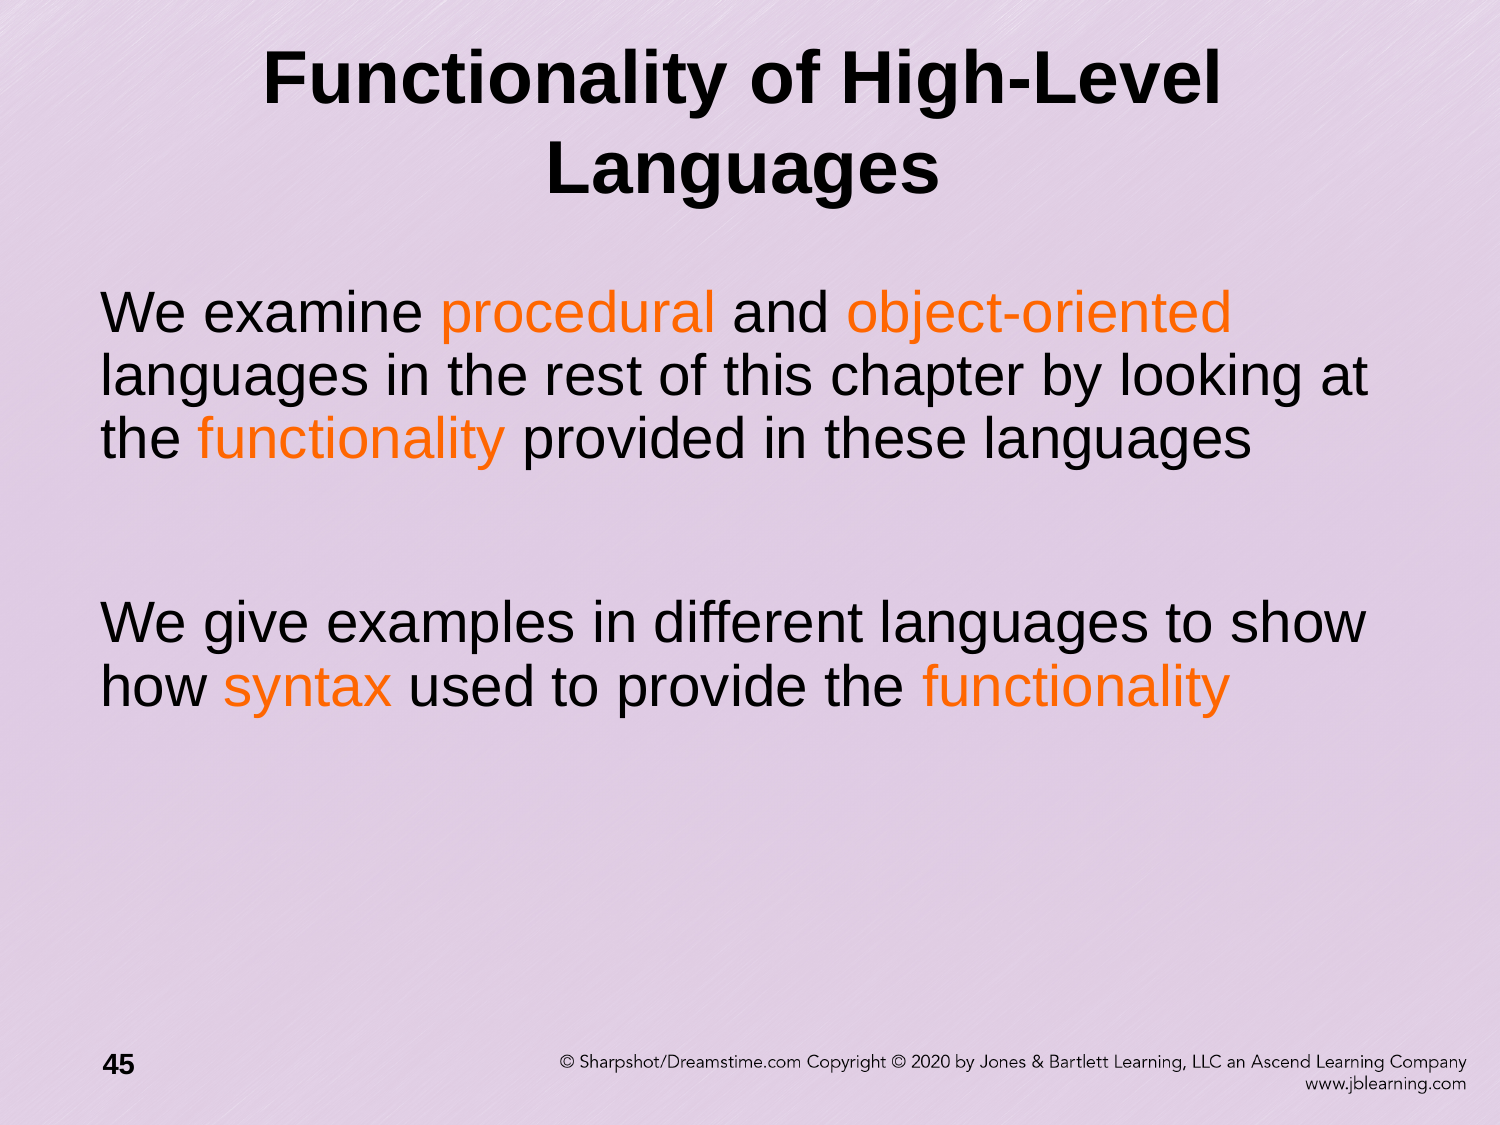

# Functionality of High-Level Languages
We examine procedural and object-oriented languages in the rest of this chapter by looking at the functionality provided in these languages

We give examples in different languages to show how syntax used to provide the functionality

45